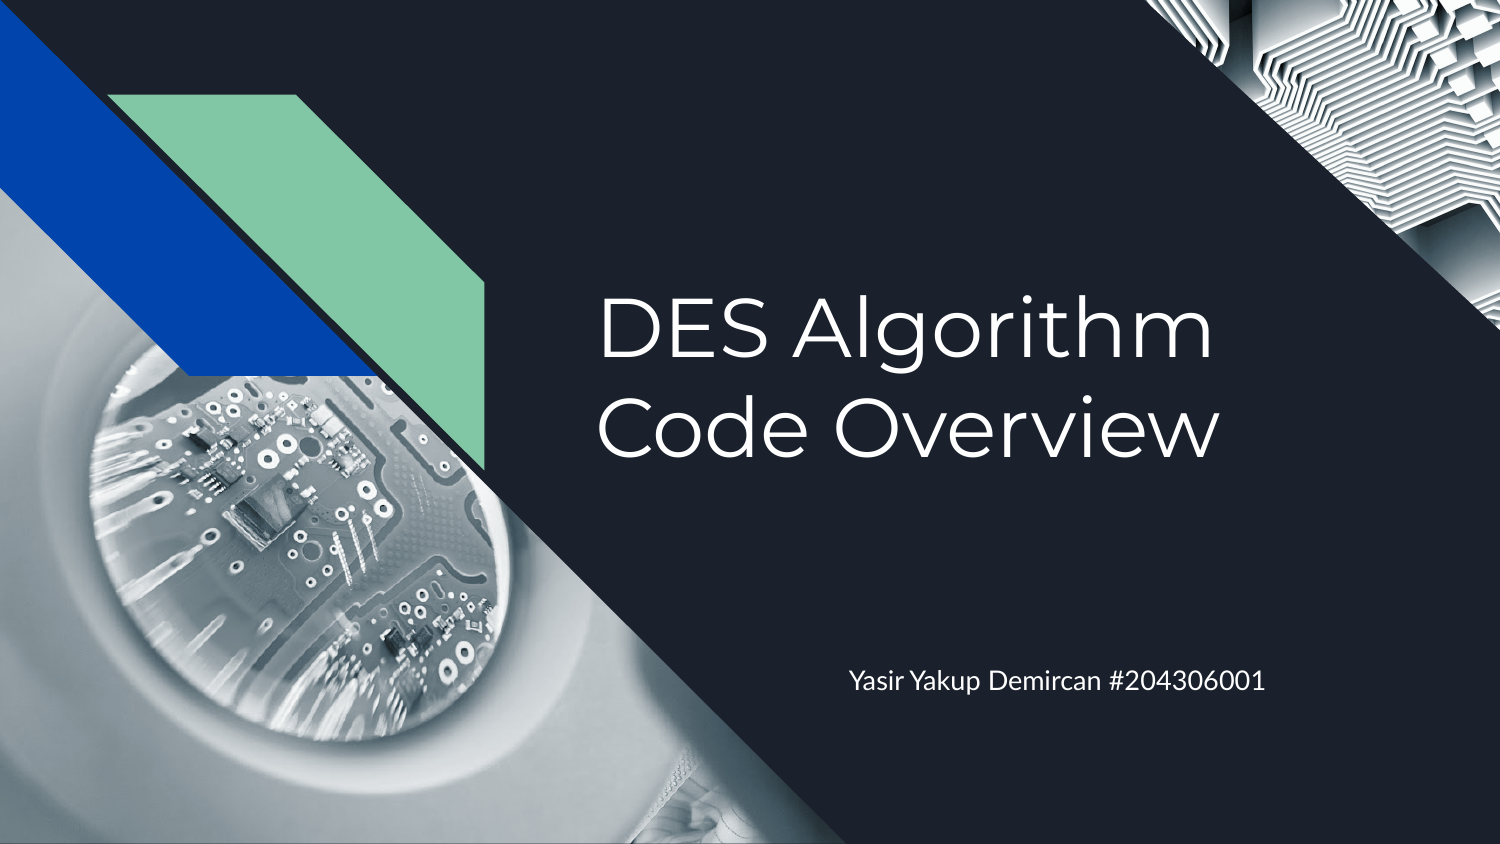

# DES Algorithm
Code Overview
Yasir Yakup Demircan #204306001